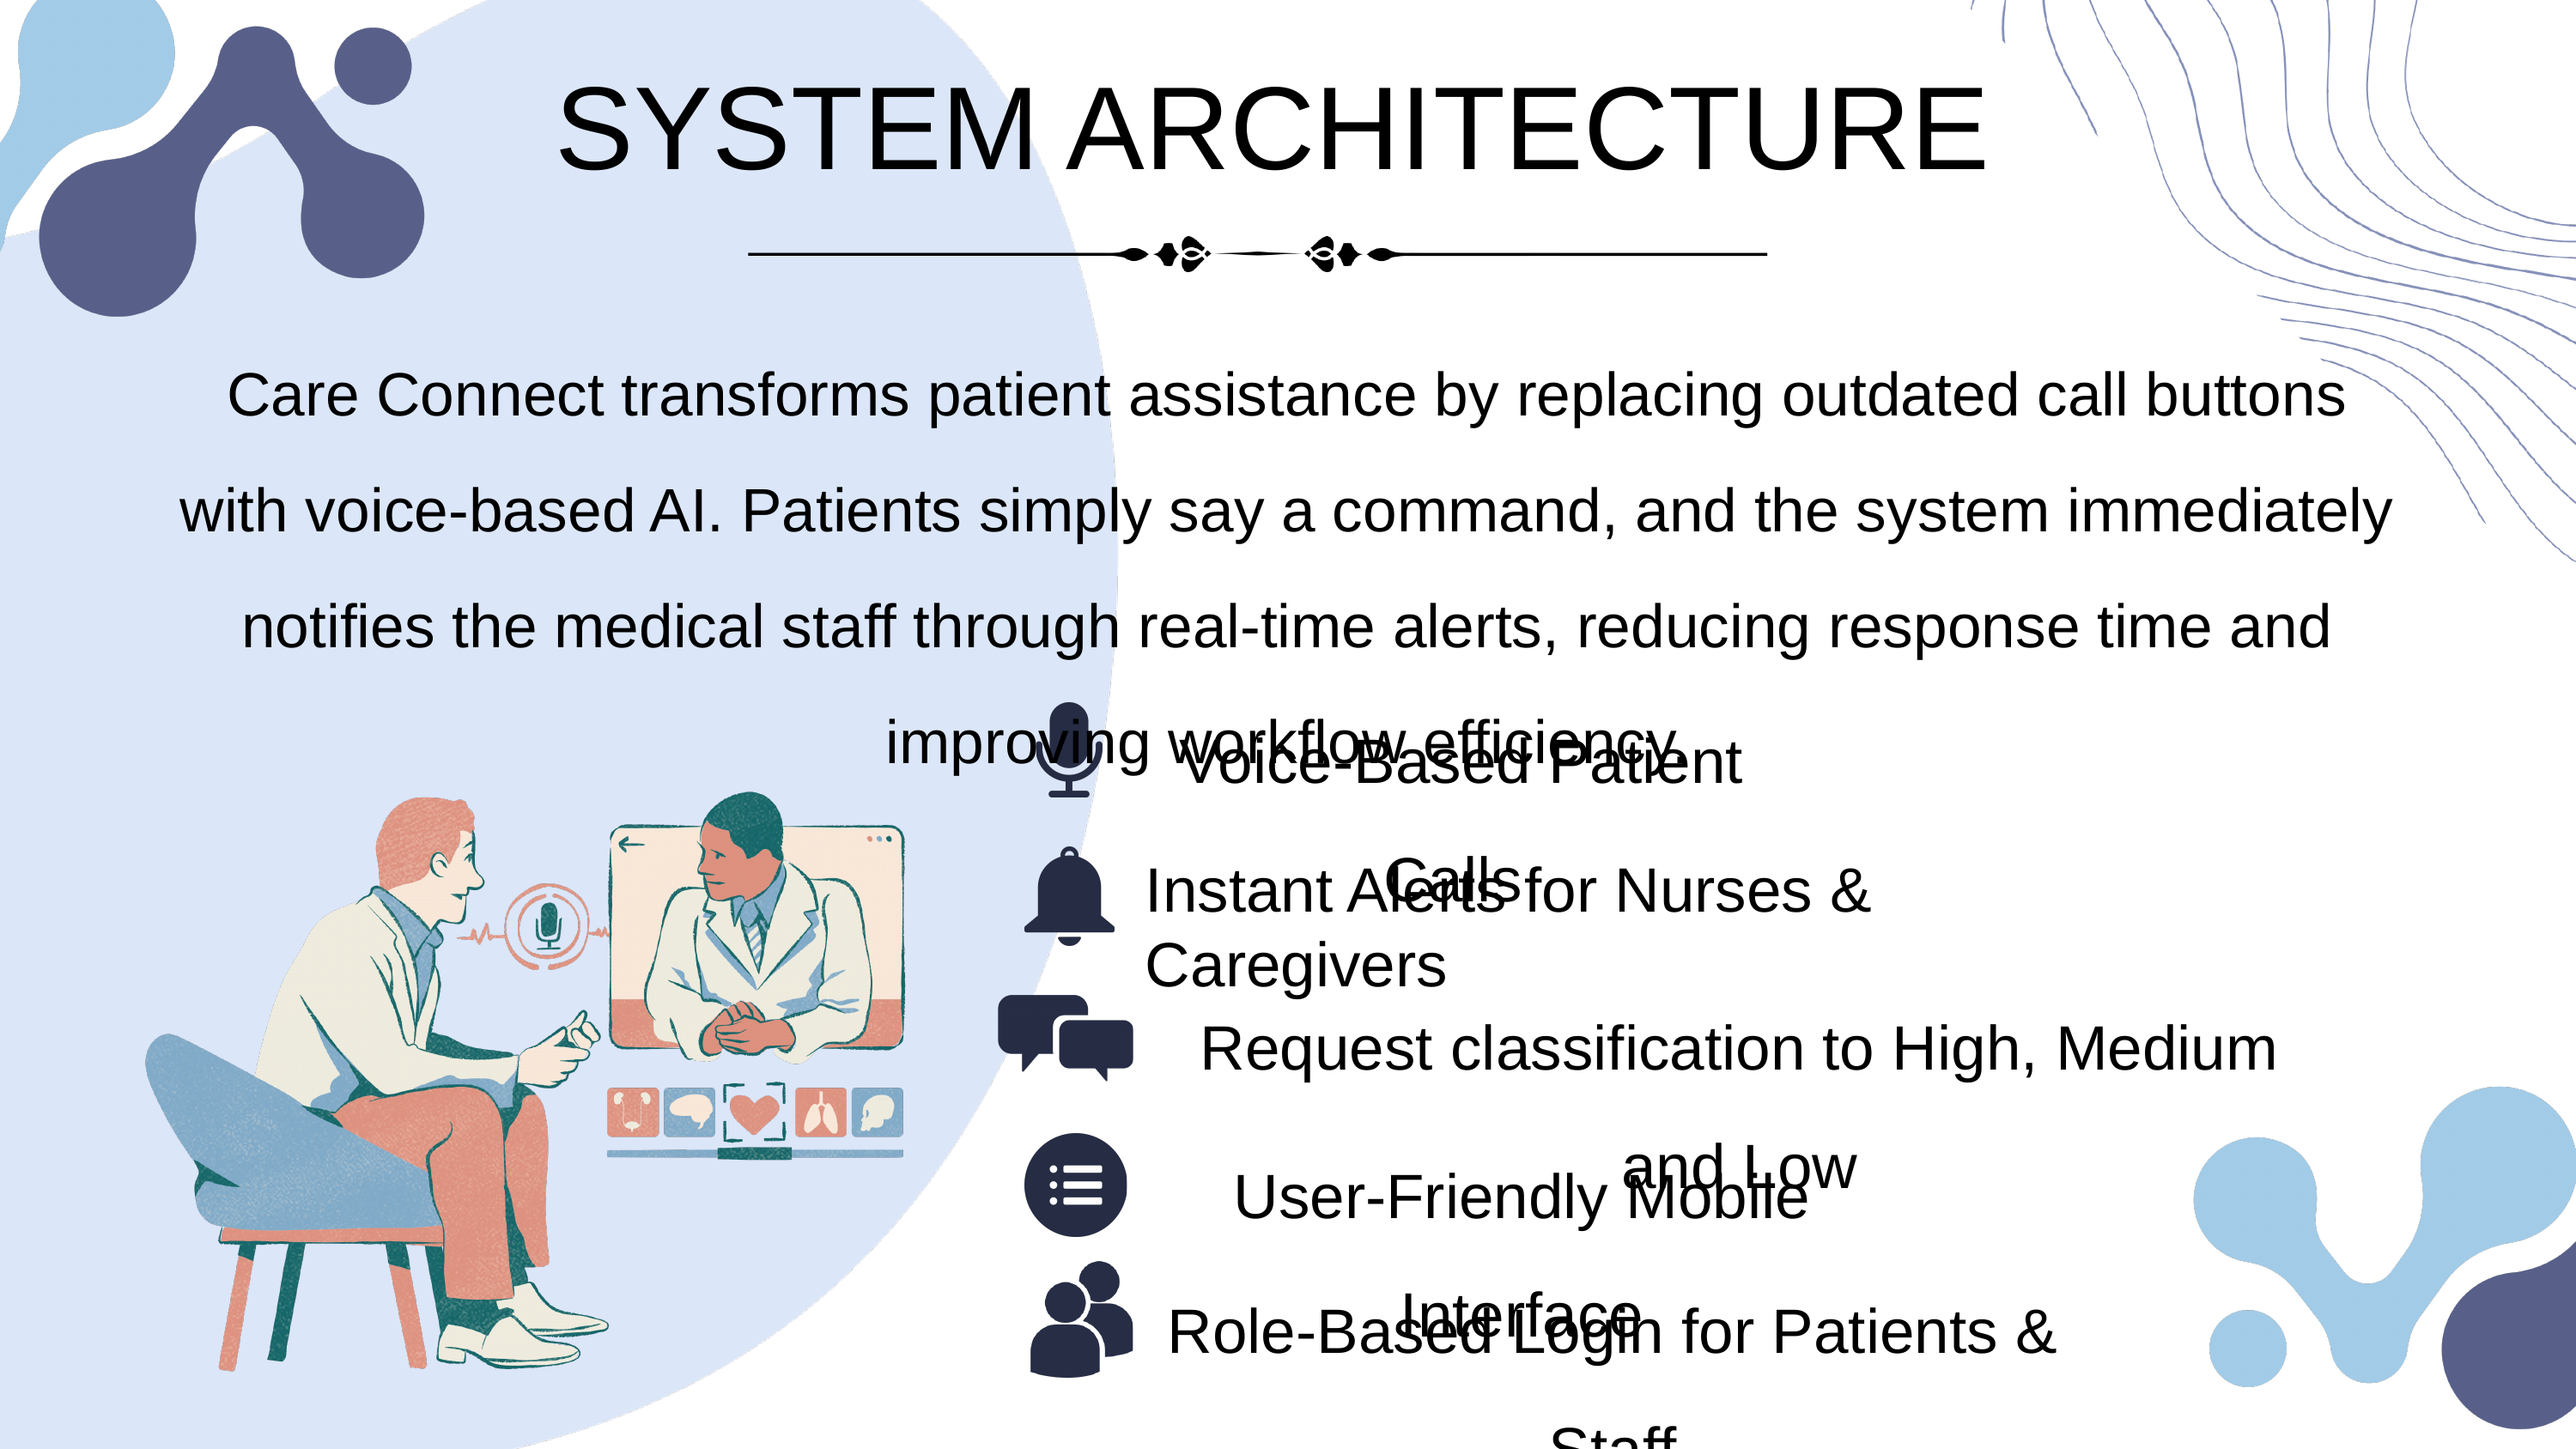

SYSTEM ARCHITECTURE

Care Connect transforms patient assistance by replacing outdated call buttons with voice-based AI. Patients simply say a command, and the system immediately notifies the medical staff through real-time alerts, reducing response time and improving workflow efficiency.
 Voice-Based Patient Calls

Instant Alerts for Nurses & Caregivers
Request classification to High, Medium and Low

User-Friendly Mobile Interface

Role-Based Login for Patients & Staff